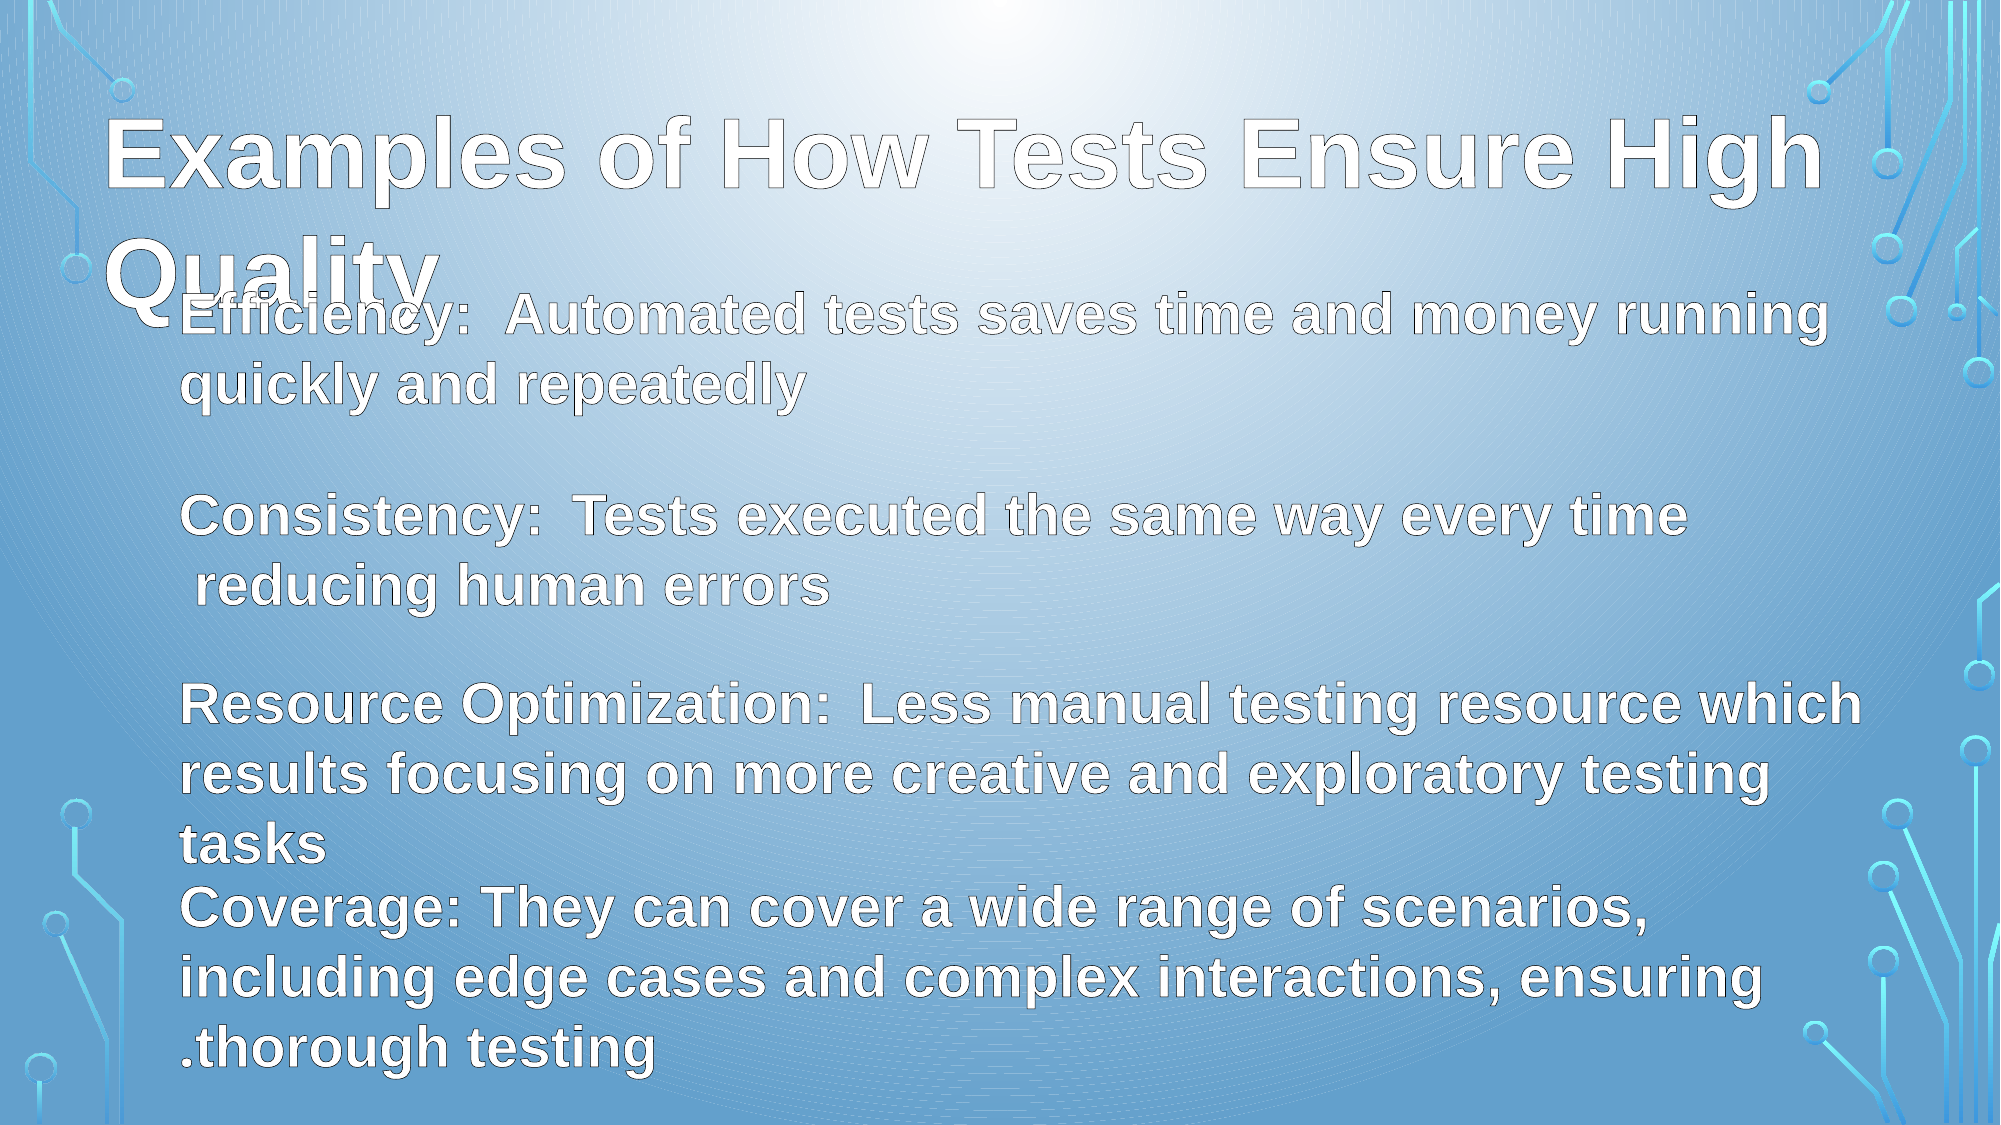

Examples of How Tests Ensure High Quality
Efficiency:  Automated tests saves time and money running quickly and repeatedly
Consistency:  Tests executed the same way every time reducing human errors
Resource Optimization:  Less manual testing resource which results focusing on more creative and exploratory testing tasks
Coverage: They can cover a wide range of scenarios, including edge cases and complex interactions, ensuring thorough testing.